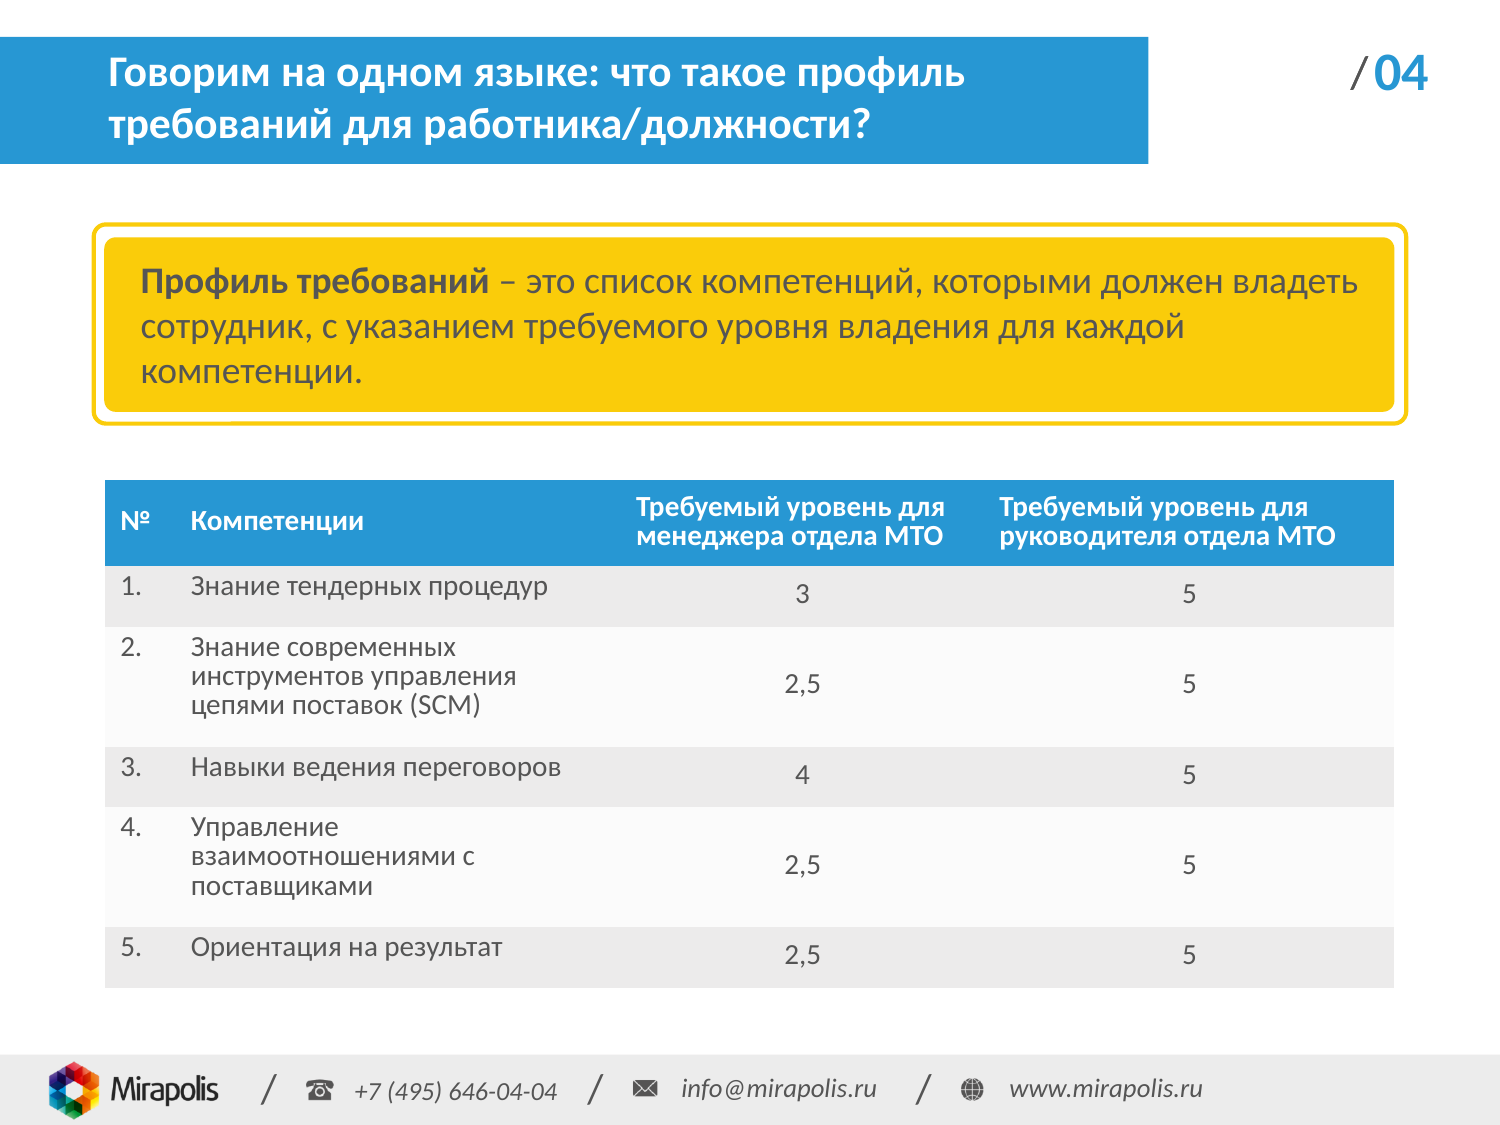

# Говорим на одном языке: что такое профиль требований для работника/должности?
/
04

Профиль требований – это список компетенций, которыми должен владеть сотрудник, с указанием требуемого уровня владения для каждой компетенции.
| № | Компетенции | Требуемый уровень для менеджера отдела МТО | Требуемый уровень для руководителя отдела МТО |
| --- | --- | --- | --- |
| 1. | Знание тендерных процедур | 3 | 5 |
| 2. | Знание современных инструментов управления цепями поставок (SCM) | 2,5 | 5 |
| 3. | Навыки ведения переговоров | 4 | 5 |
| 4. | Управление взаимоотношениями с поставщиками | 2,5 | 5 |
| 5. | Ориентация на результат | 2,5 | 5 |